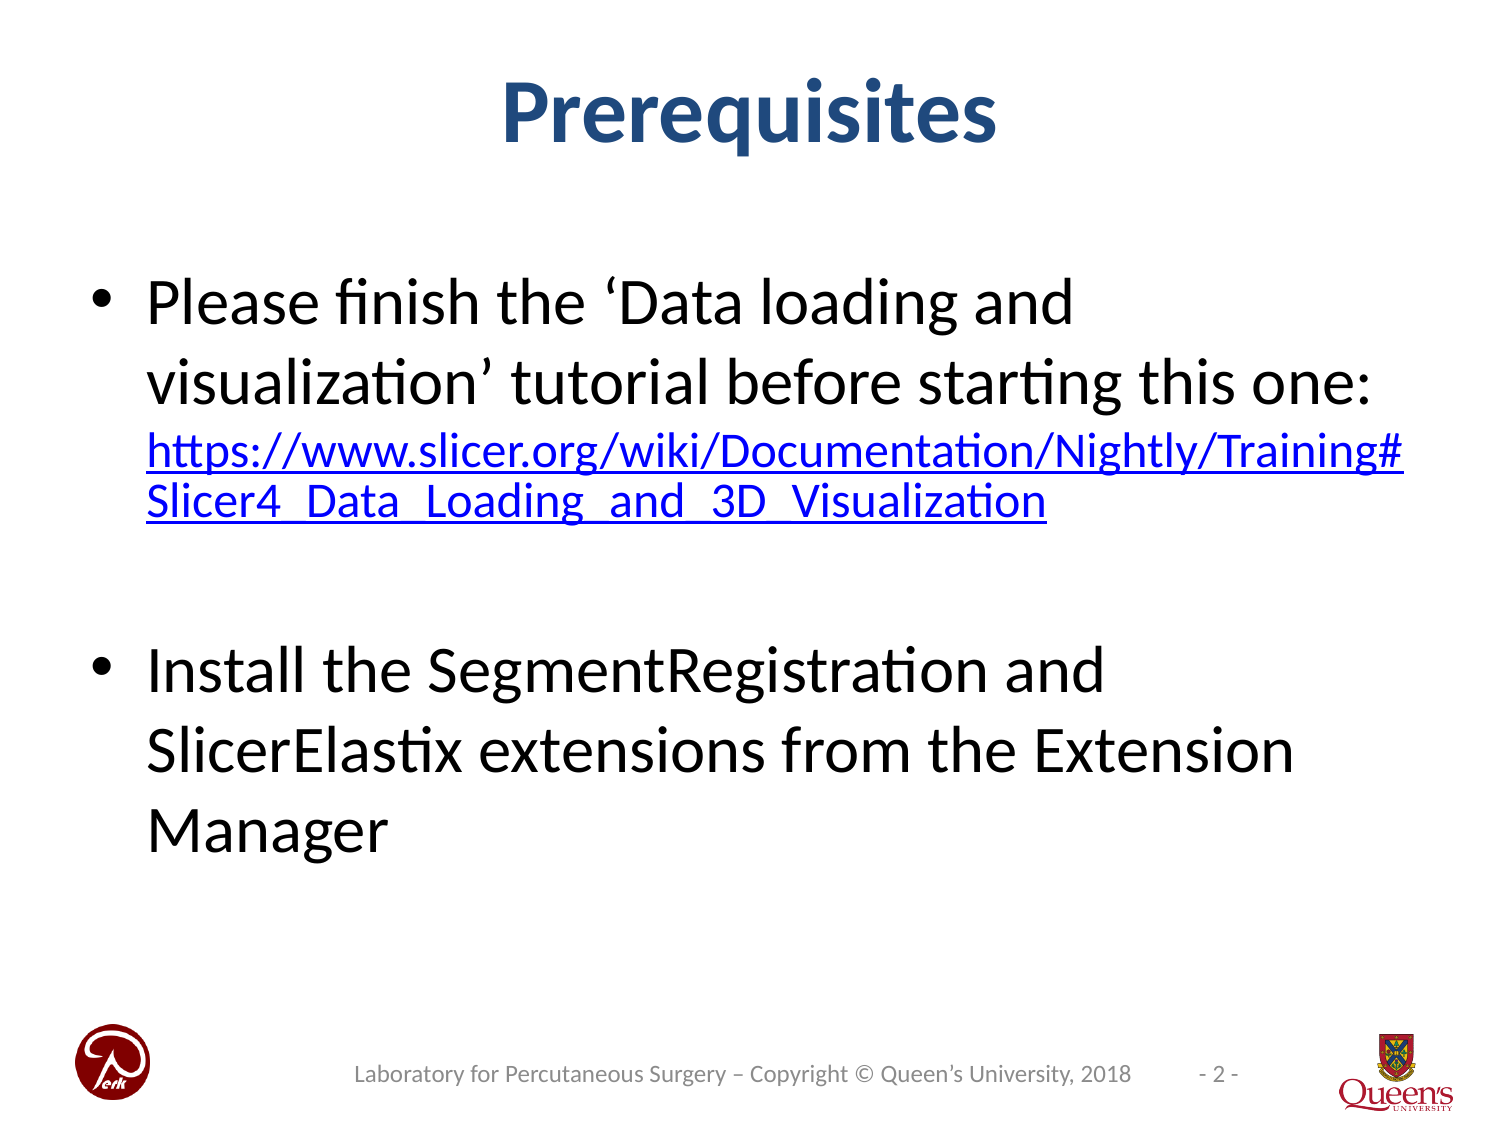

# Prerequisites
Please finish the ‘Data loading and visualization’ tutorial before starting this one:
https://www.slicer.org/wiki/Documentation/Nightly/Training#Slicer4_Data_Loading_and_3D_Visualization
Install the SegmentRegistration and SlicerElastix extensions from the Extension Manager
Laboratory for Percutaneous Surgery – Copyright © Queen’s University, 2018
- 2 -